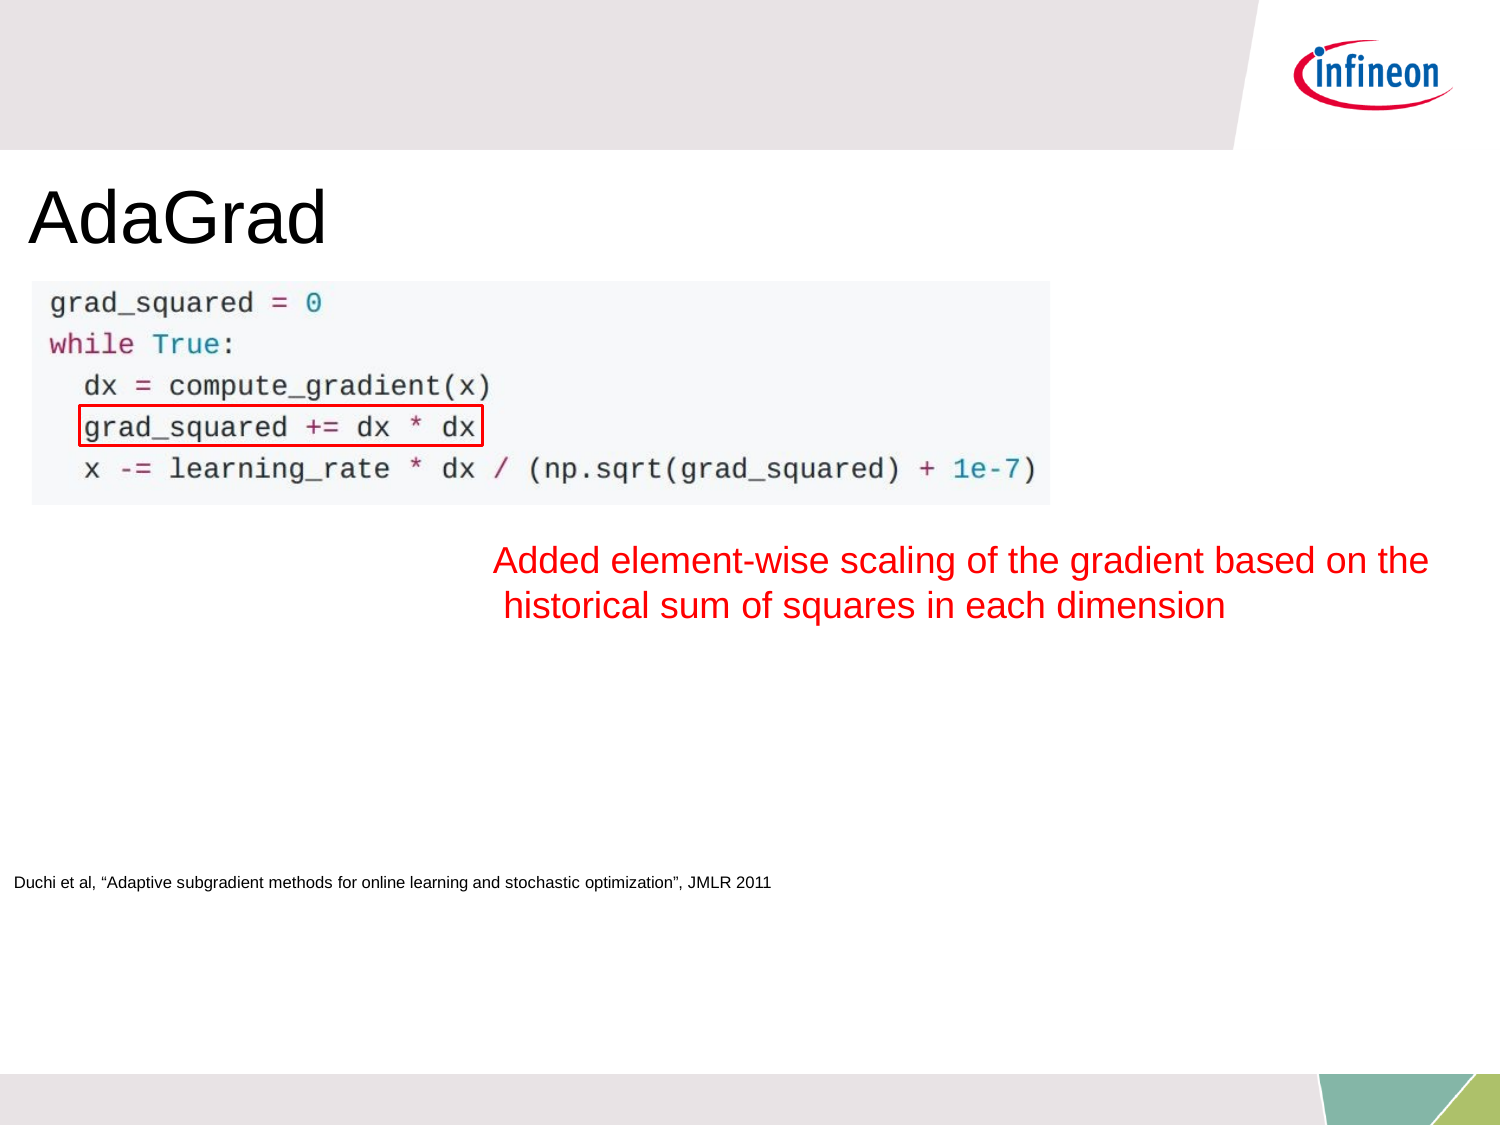

# AdaGrad

Added element-wise scaling of the gradient based on the  historical sum of squares in each dimension
Duchi et al, “Adaptive subgradient methods for online learning and stochastic optimization”, JMLR 2011
Fei-Fei Li & Justin Johnson & Serena Yeung	Lecture 7 -	April 25, 2017
Lecture 7 - 19
April 25, 2017